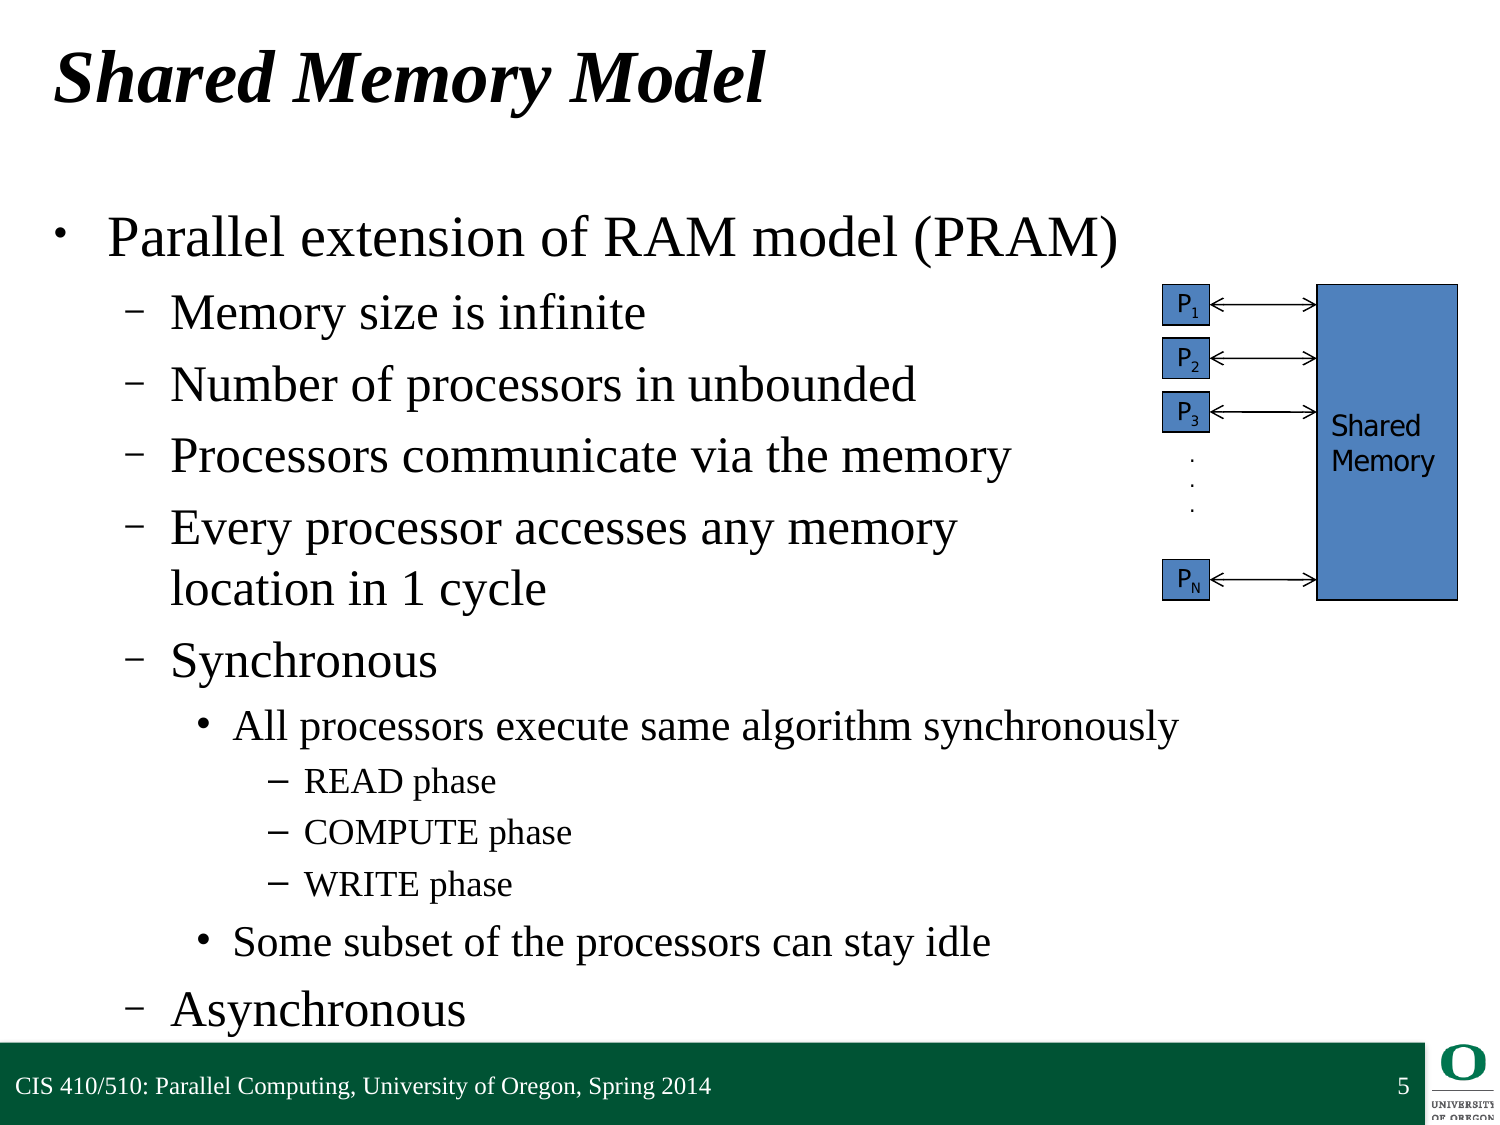

# Shared Memory Model
Parallel extension of RAM model (PRAM)
Memory size is infinite
Number of processors in unbounded
Processors communicate via the memory
Every processor accesses any memory
location in 1 cycle
Synchronous
All processors execute same algorithm synchronously
READ phase
COMPUTE phase
WRITE phase
Some subset of the processors can stay idle
Asynchronous
P1
Shared
Memory

P2

P3

.
.
.
PN

CIS 410/510: Parallel Computing, University of Oregon, Spring 2014
5